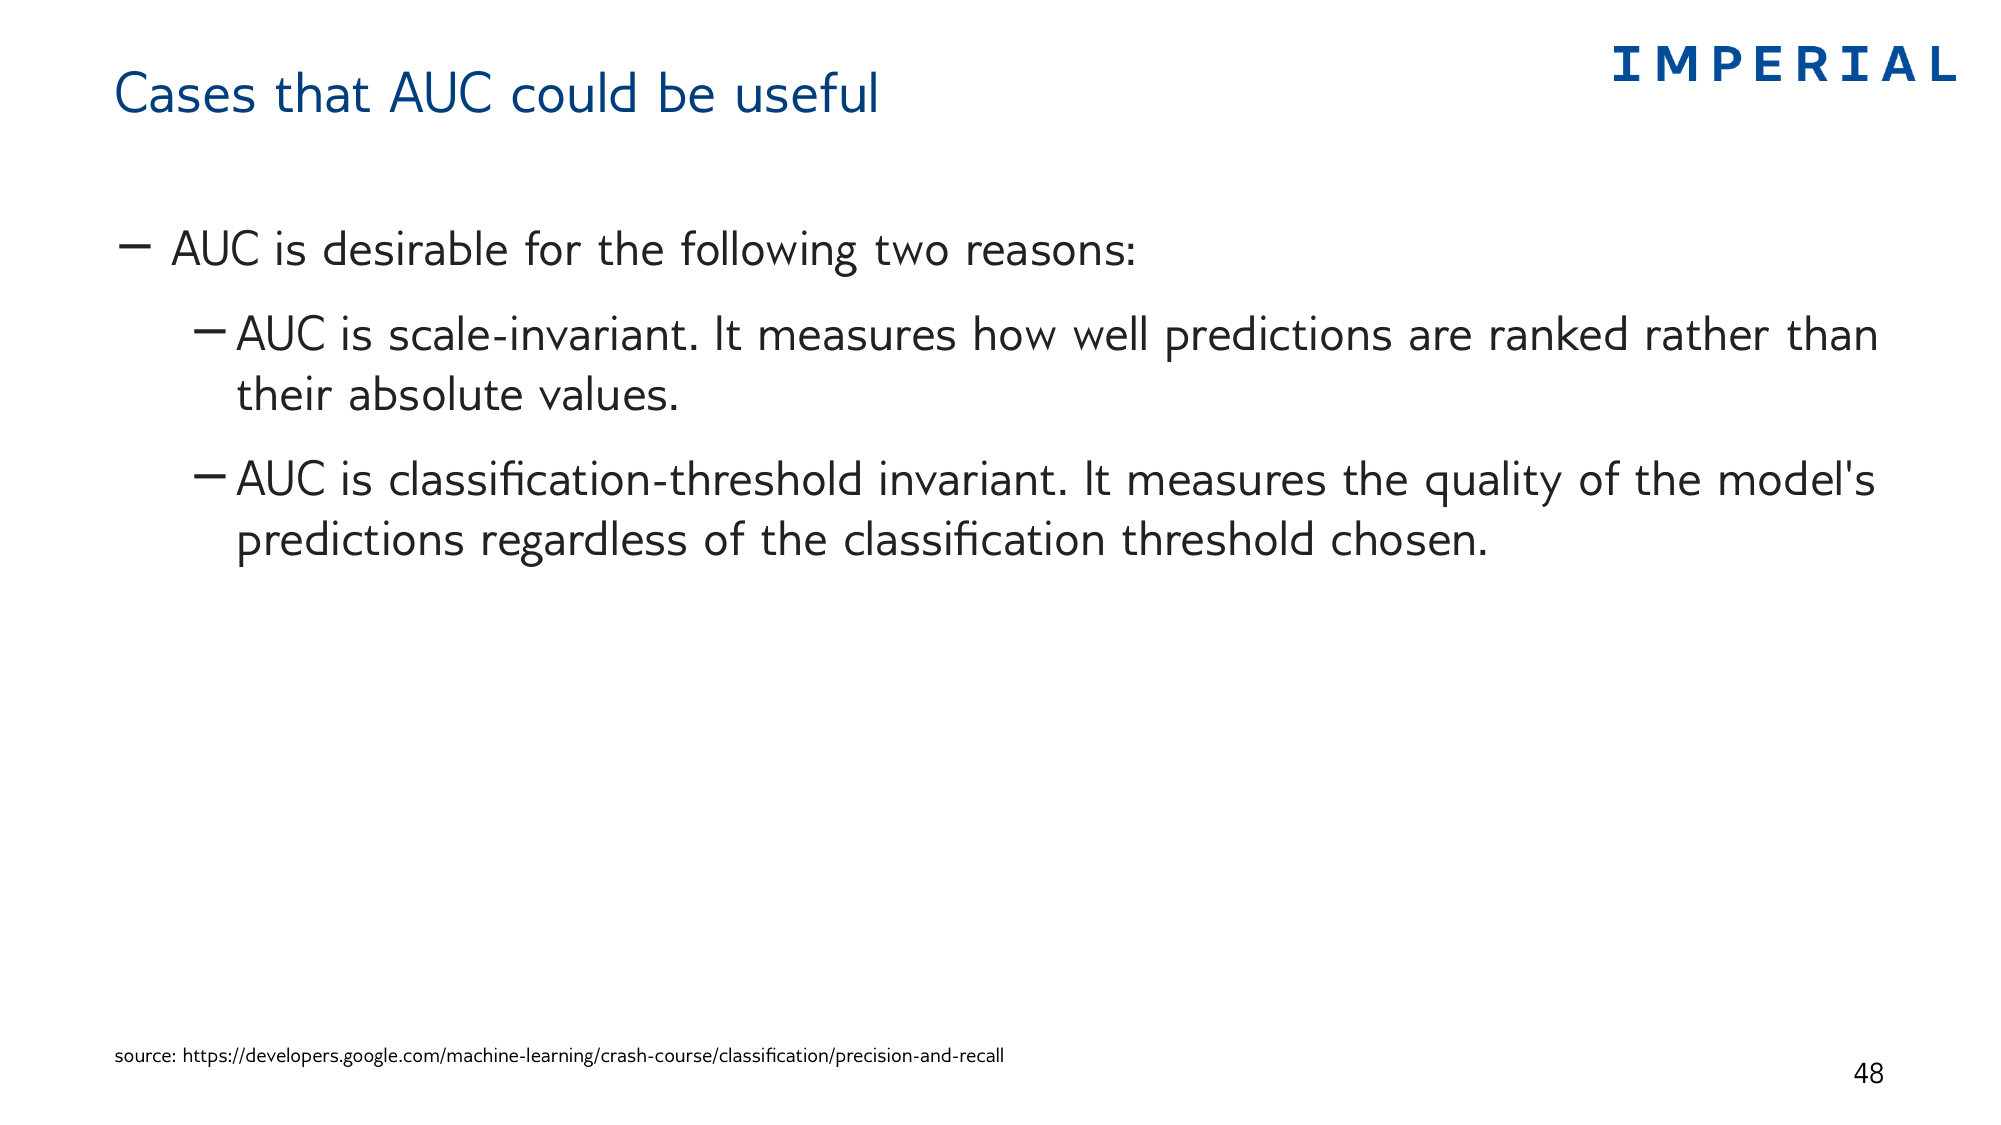

# Cases that AUC could be useful
AUC is desirable for the following two reasons:
AUC is scale-invariant. It measures how well predictions are ranked rather than their absolute values.
AUC is classification-threshold invariant. It measures the quality of the model's predictions regardless of the classification threshold chosen.

source: https://developers.google.com/machine-learning/crash-course/classification/precision-and-recall
48